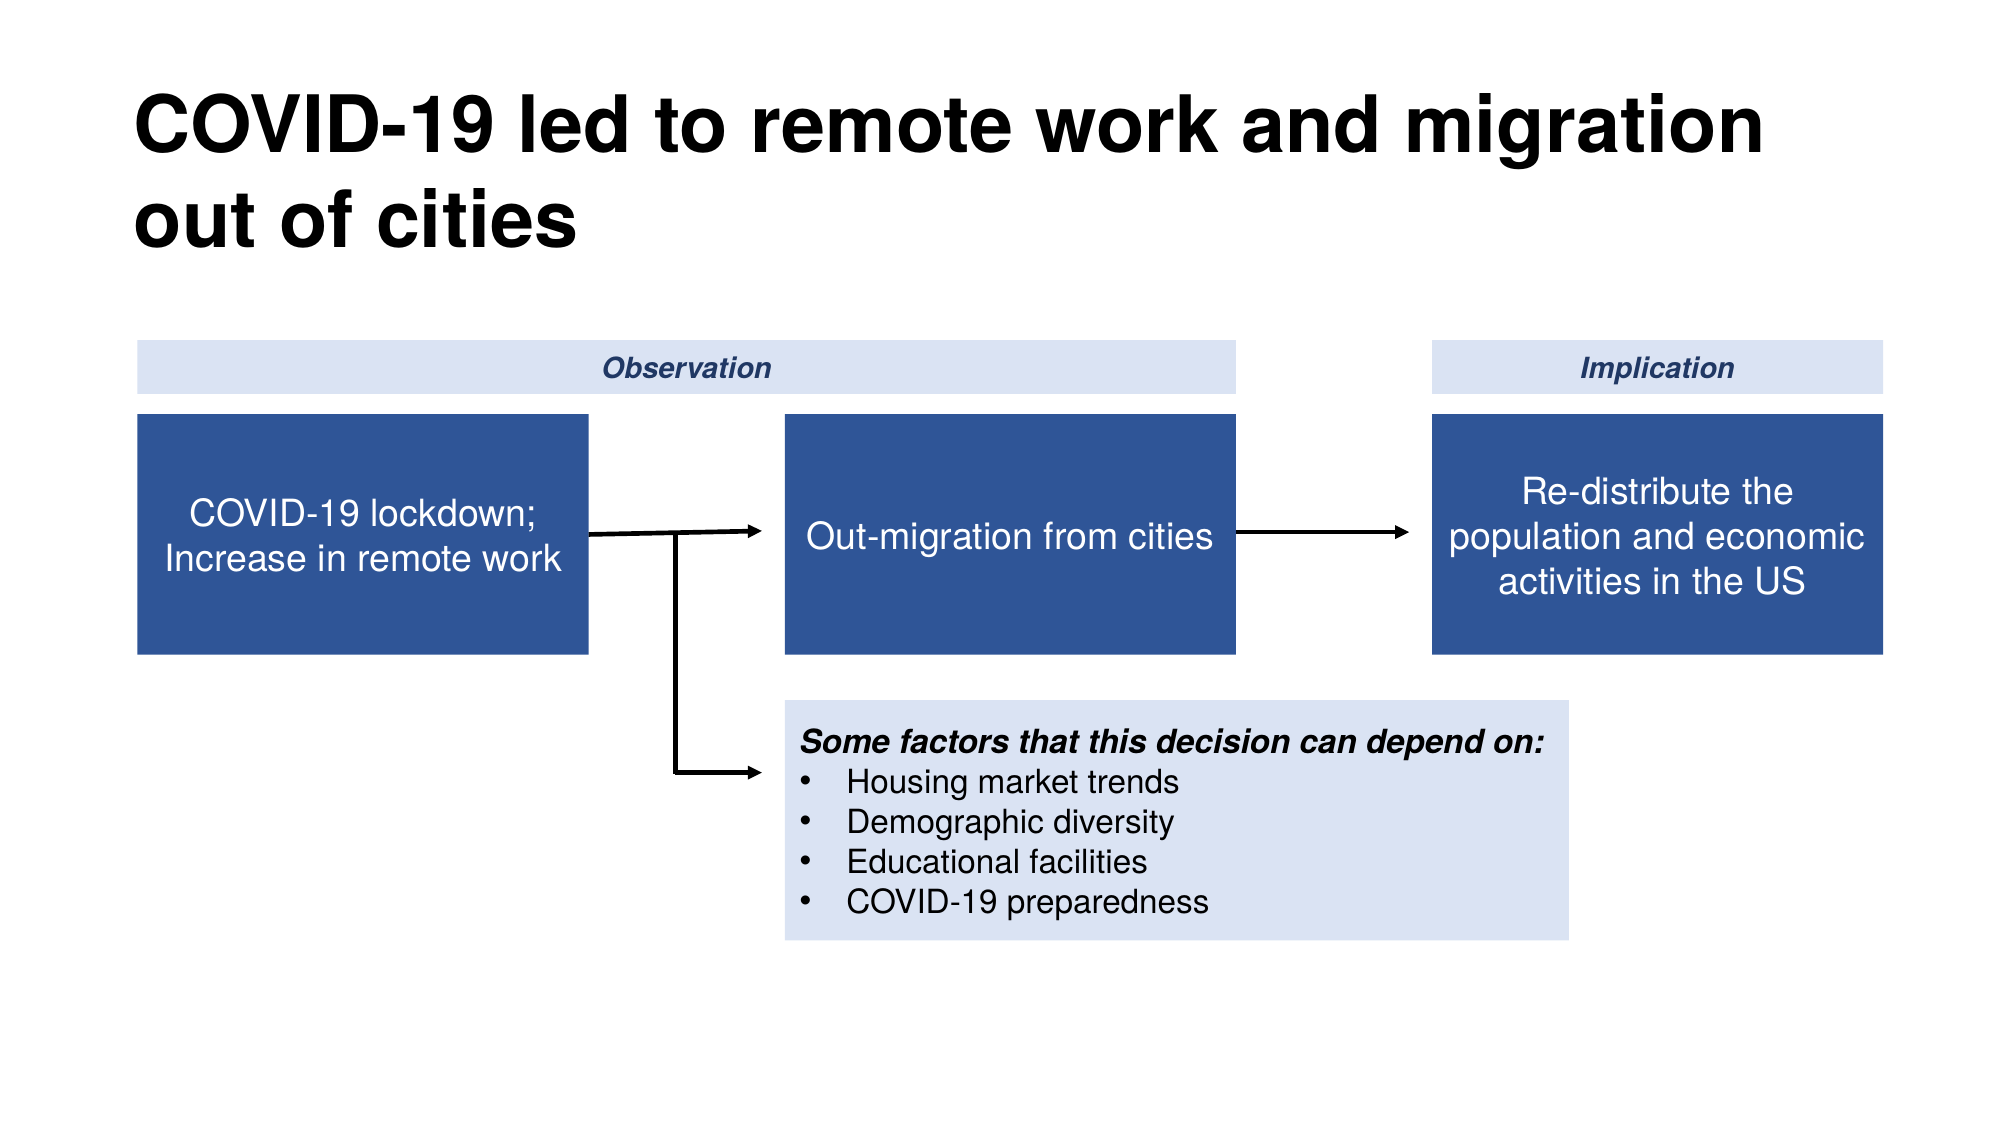

# COVID-19 led to remote work and migration out of cities
Observation
Implication
Out-migration from cities
Re-distribute the population and economic activities in the US
COVID-19 lockdown; Increase in remote work
Some factors that this decision can depend on:
Housing market trends
Demographic diversity
Educational facilities
COVID-19 preparedness